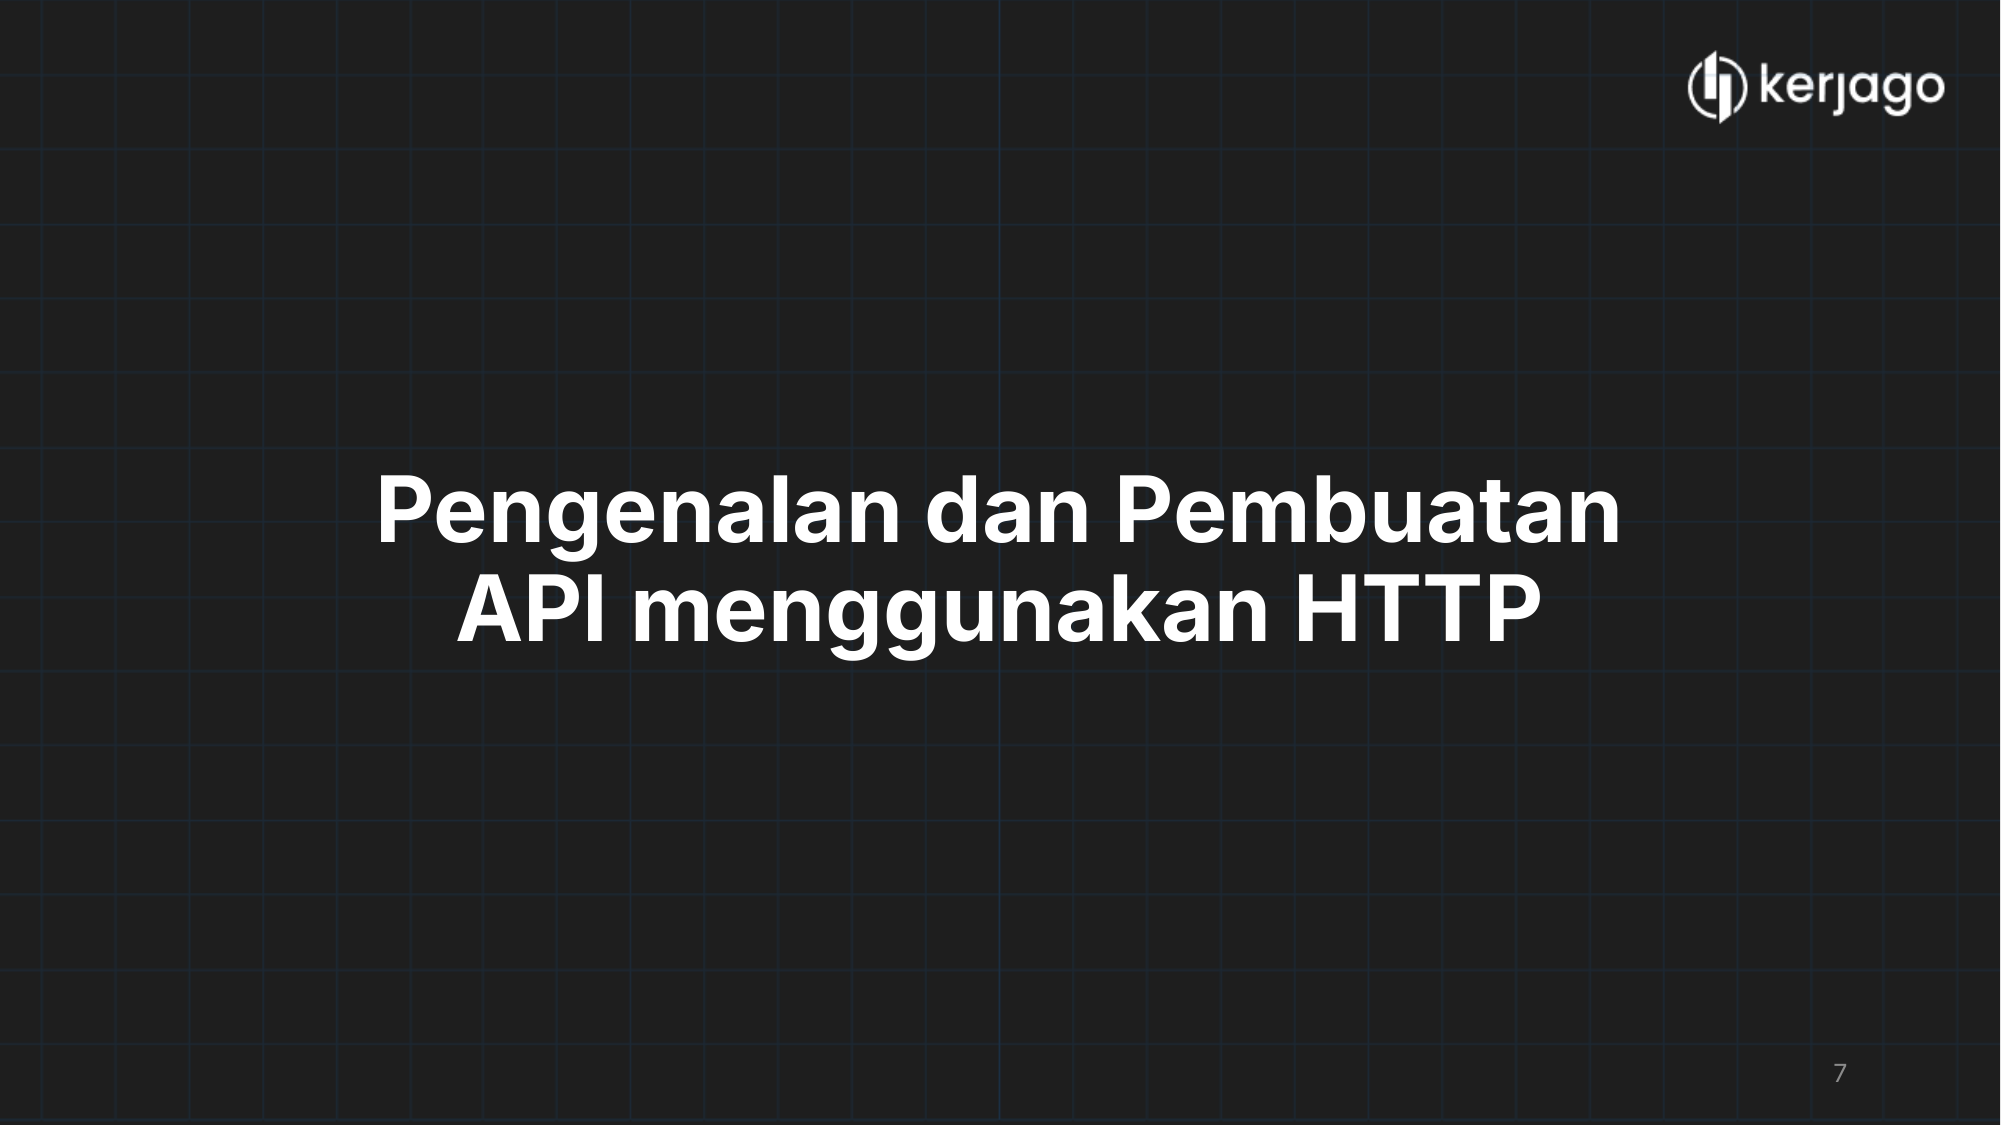

# Pengenalan dan Pembuatan API menggunakan HTTP

7